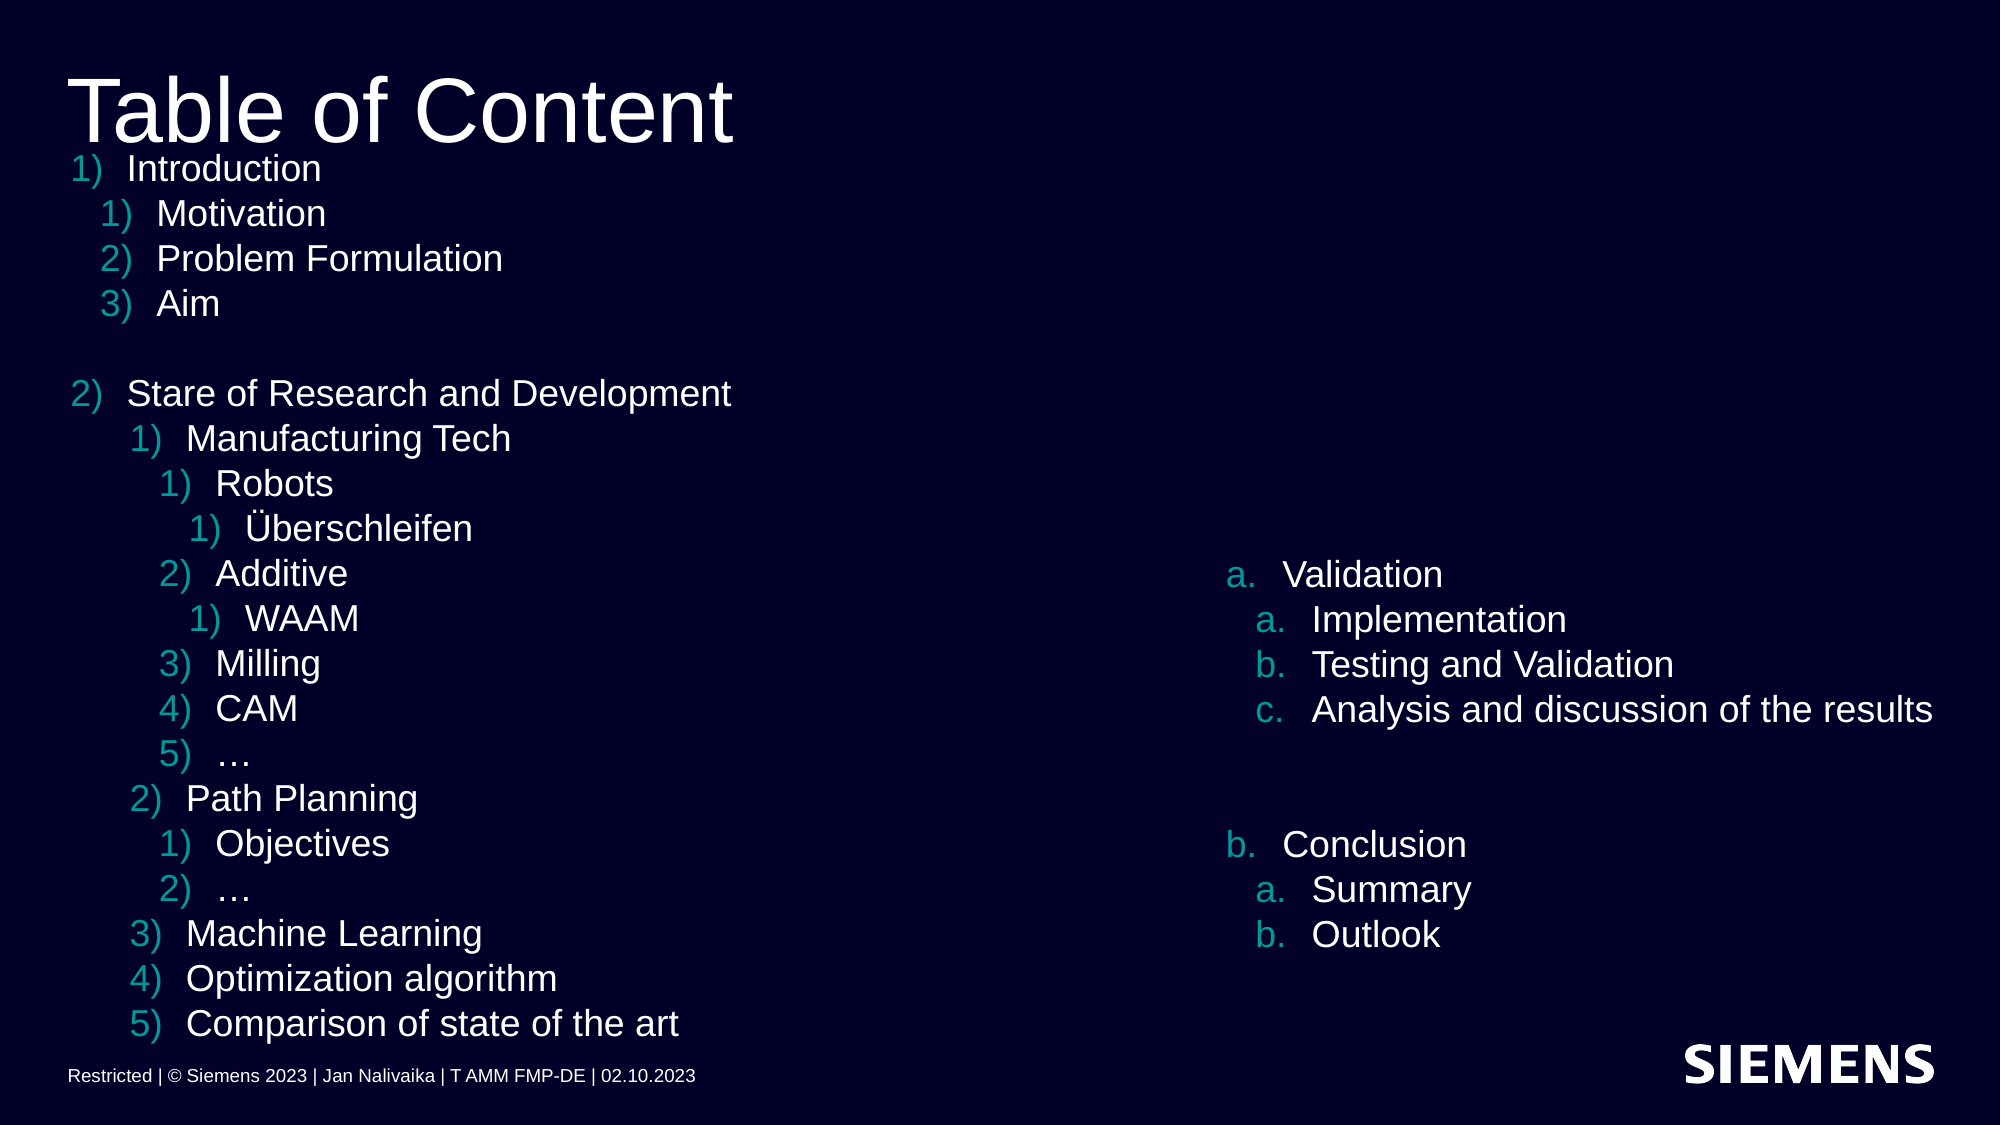

# Table of Content
Introduction
Motivation
Problem Formulation
Aim

Stare of Research and Development
Manufacturing Tech
Robots
Überschleifen
Additive
WAAM
Milling
CAM
…
Path Planning
Objectives
…
Machine Learning
Optimization algorithm
Comparison of state of the art
Validation
Implementation
Testing and Validation
Analysis and discussion of the results

Conclusion
Summary
Outlook
Restricted | © Siemens 2023 | Jan Nalivaika | T AMM FMP-DE | 02.10.2023